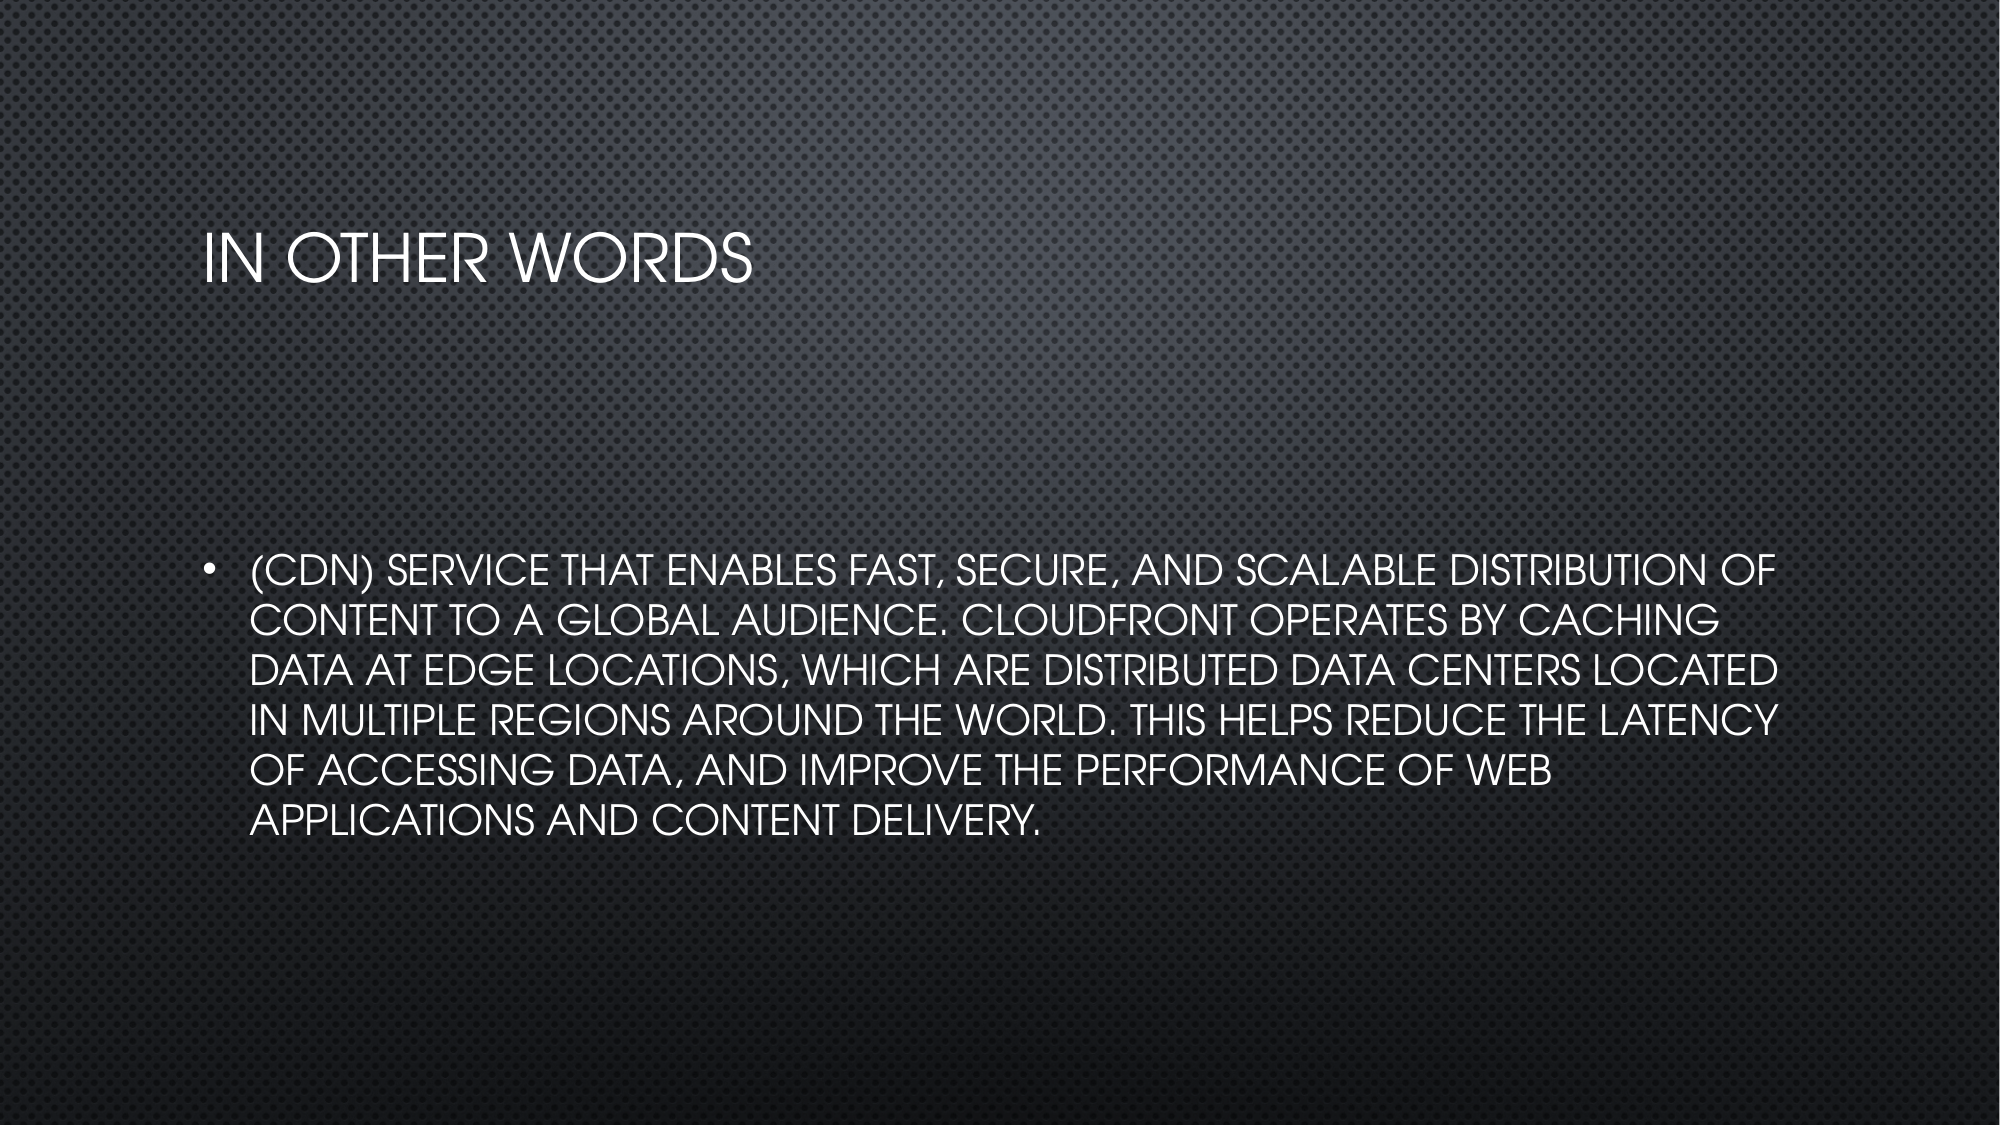

# In other words
(CDN) service that enables fast, secure, and scalable distribution of content to a global audience. CloudFront operates by caching data at edge locations, which are distributed data centers located in multiple regions around the world. This helps reduce the latency of accessing data, and improve the performance of web applications and content delivery.